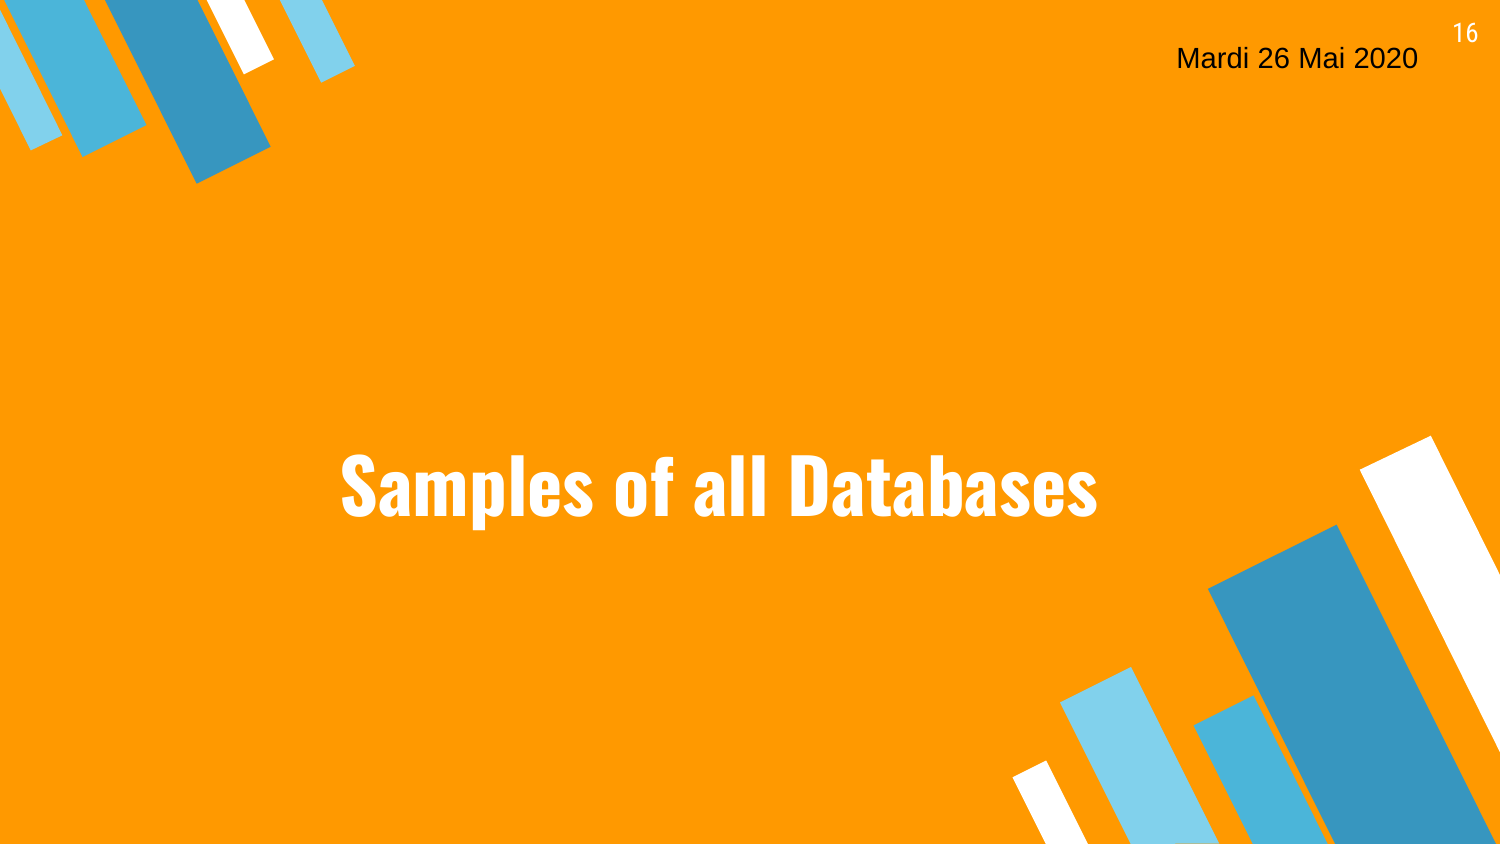

16
Mardi 26 Mai 2020
# Samples of all Databases